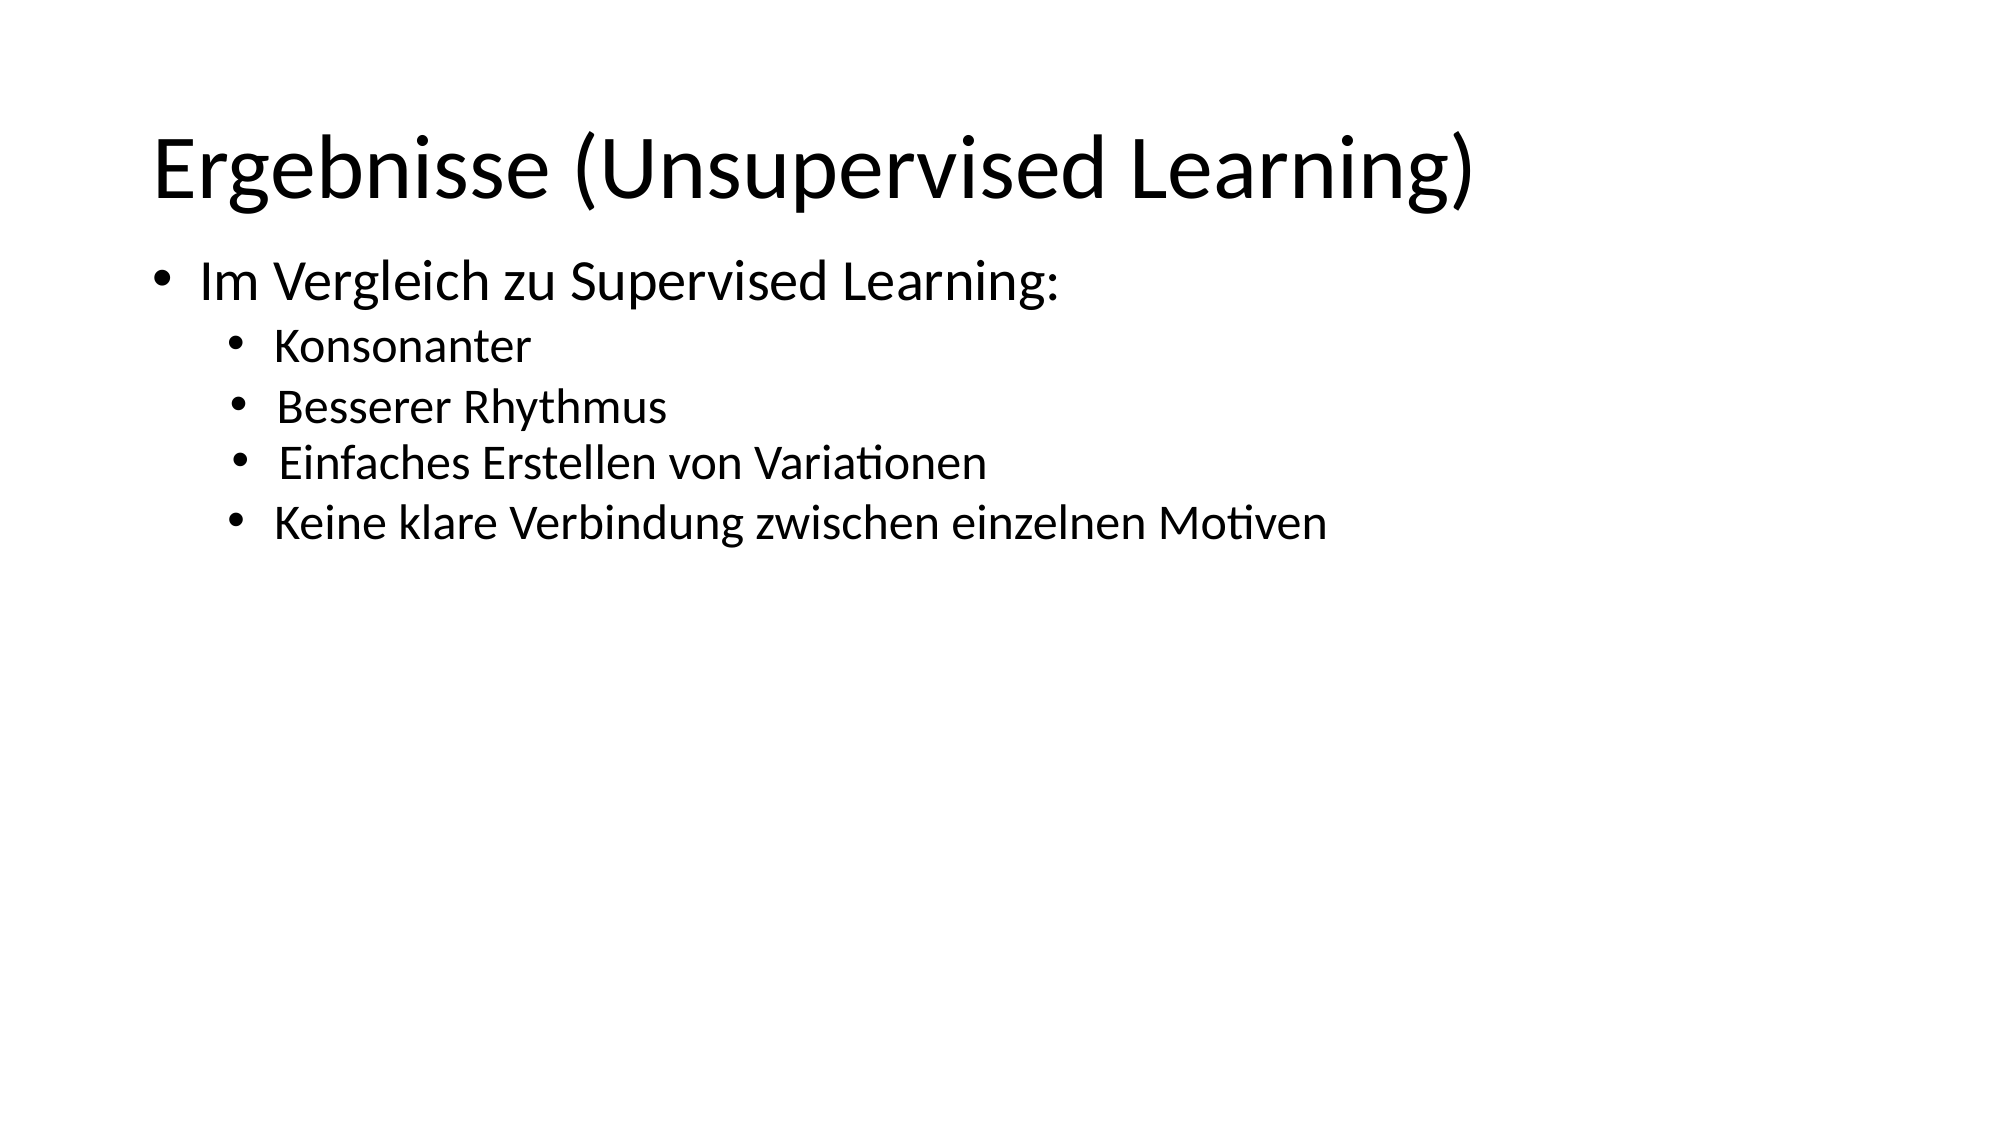

# Ergebnisse (Unsupervised Learning)
Im Vergleich zu Supervised Learning:
Konsonanter
Besserer Rhythmus
Einfaches Erstellen von Variationen
Keine klare Verbindung zwischen einzelnen Motiven